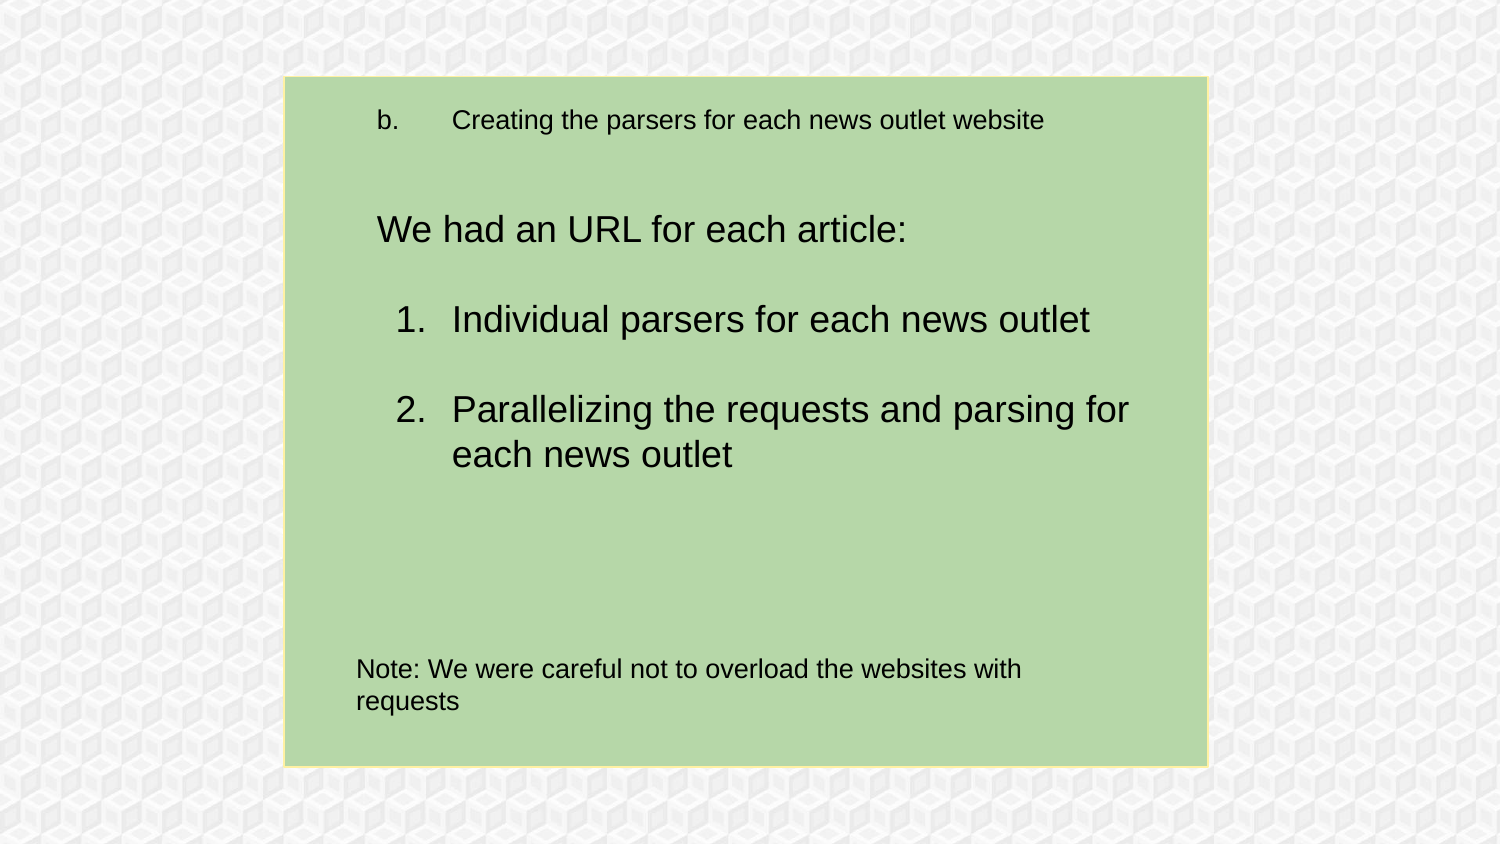

# b.       Creating the parsers for each news outlet website

We had an URL for each article:

Individual parsers for each news outlet
Parallelizing the requests and parsing for each news outlet

Note: We were careful not to overload the websites with requests